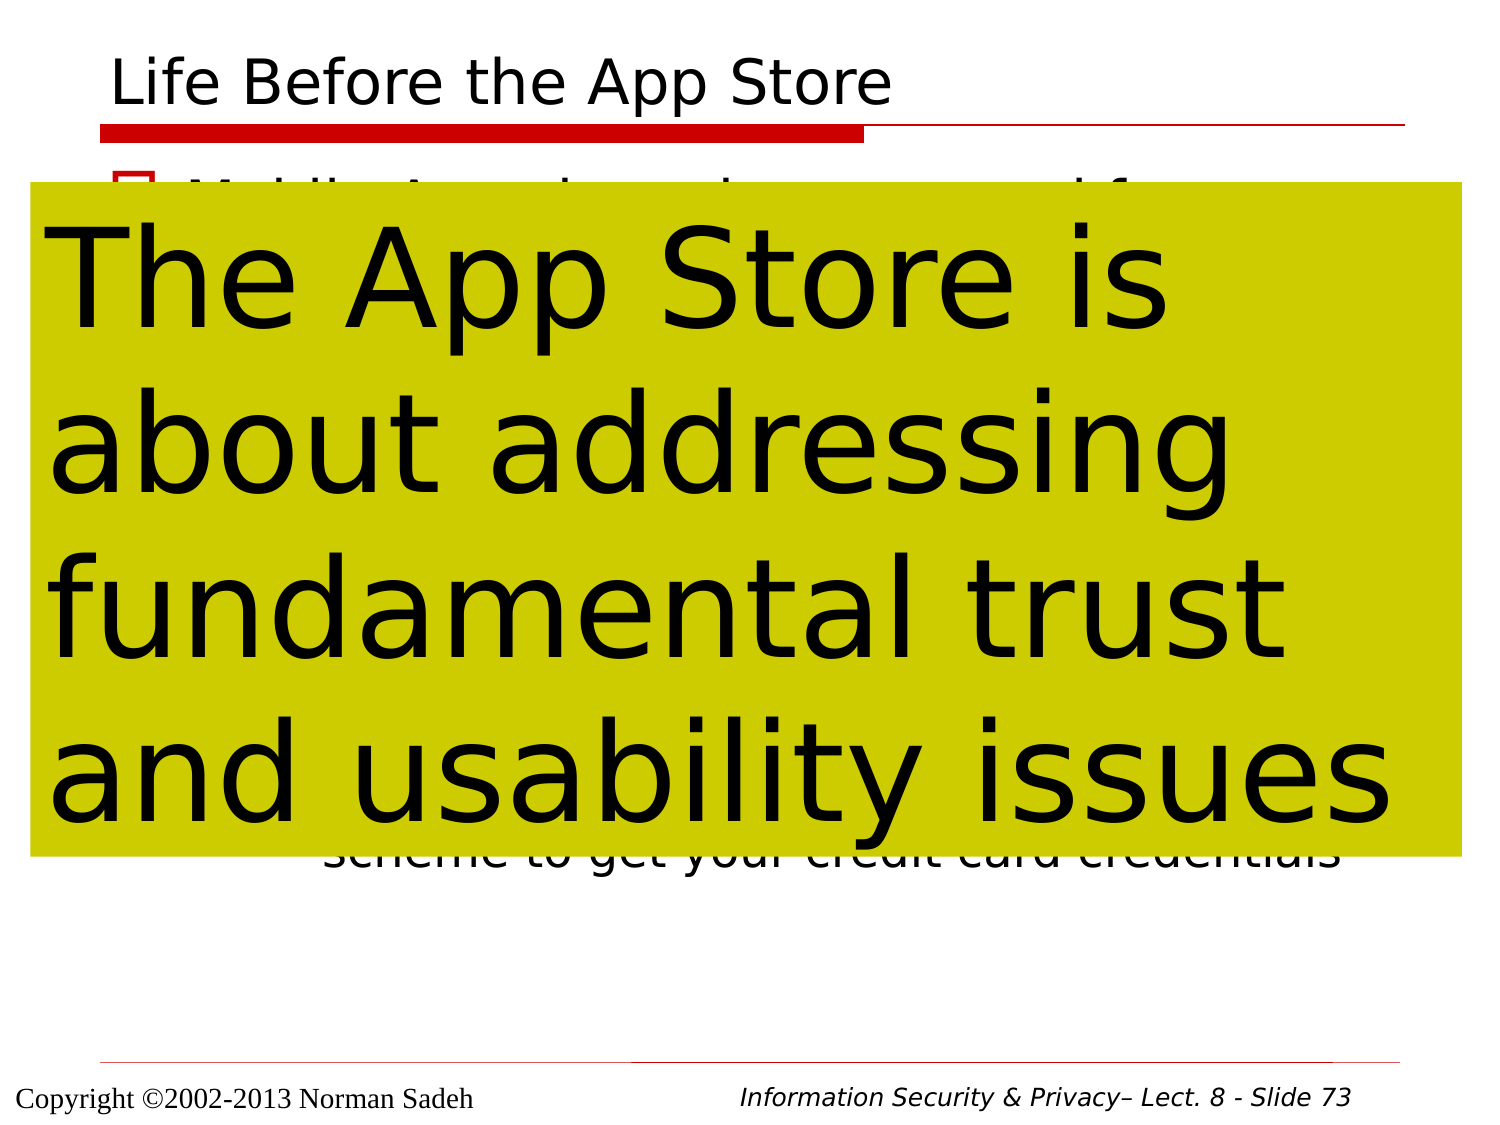

# Life Before the App Store
Mobile Apps have been around for a dozen years…
…but, prior to the App store, few people:
Knew how to find and download apps
Were willing to give their credit card details to companies they had never heard of
…at best 2 guys in a garage…at worst a scheme to get your credit card credentials
The App Store is about addressing fundamental trust and usability issues